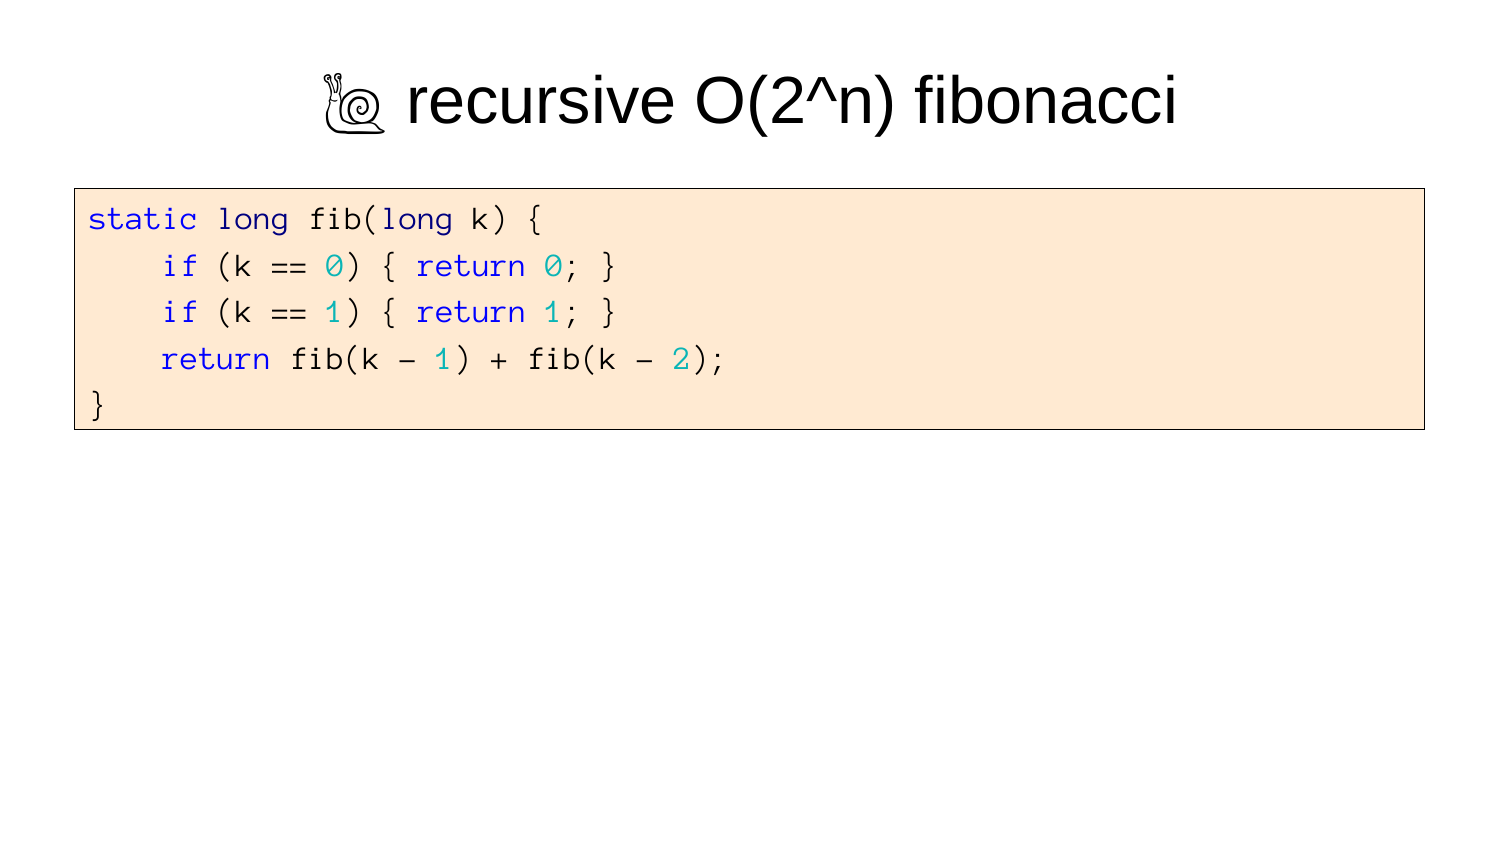

# 🐌 recursive O(2^n) fibonacci
static long fib(long k) {
    if (k == 0) { return 0; }
    if (k == 1) { return 1; }
    return fib(k - 1) + fib(k - 2);
}